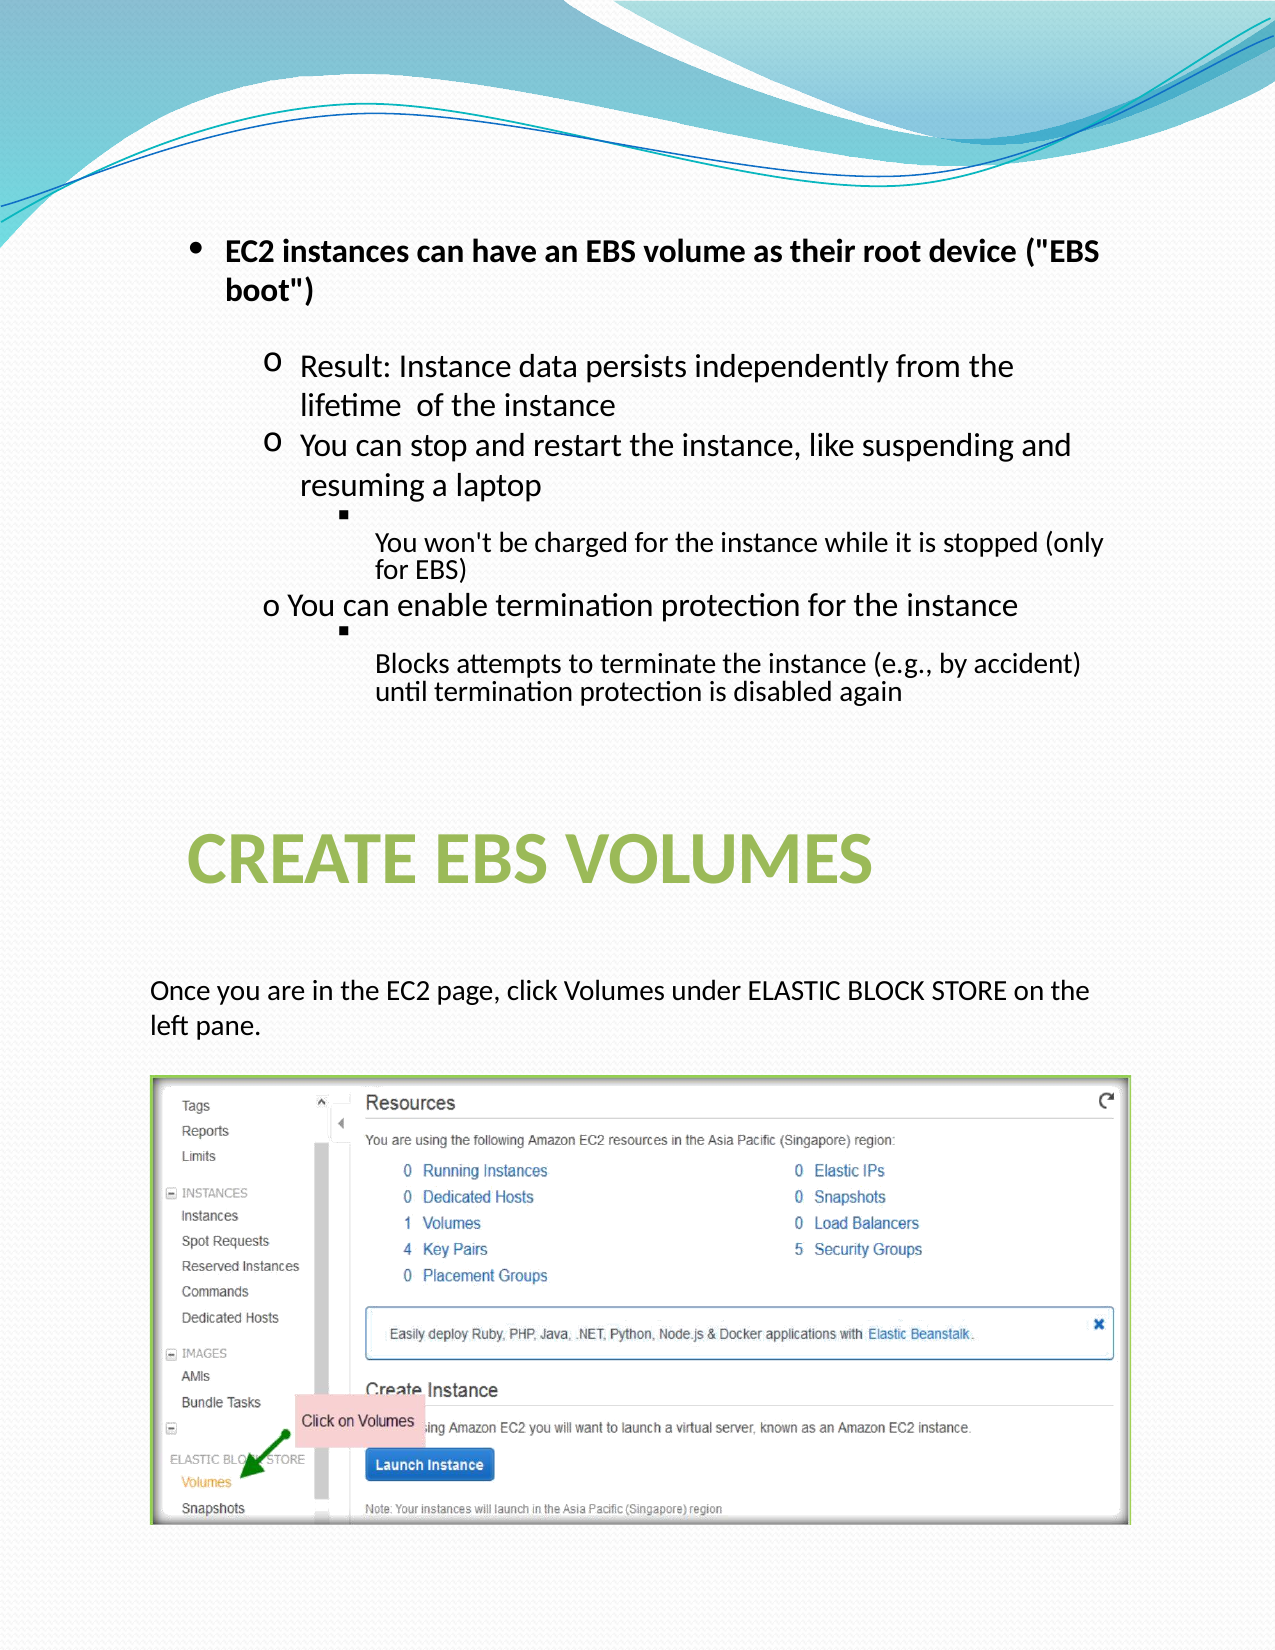

EC2 instances can have an EBS volume as their root device ("EBS  boot")

Result: Instance data persists independently from the lifetime  of the instance
You can stop and restart the instance, like suspending and  resuming a laptop
▪
You won't be charged for the instance while it is stopped (only  for EBS)
o You can enable termination protection for the instance
▪
Blocks attempts to terminate the instance (e.g., by accident)  until termination protection is disabled again
CREATE EBS VOLUMES
Once you are in the EC2 page, click Volumes under ELASTIC BLOCK STORE on the  left pane.